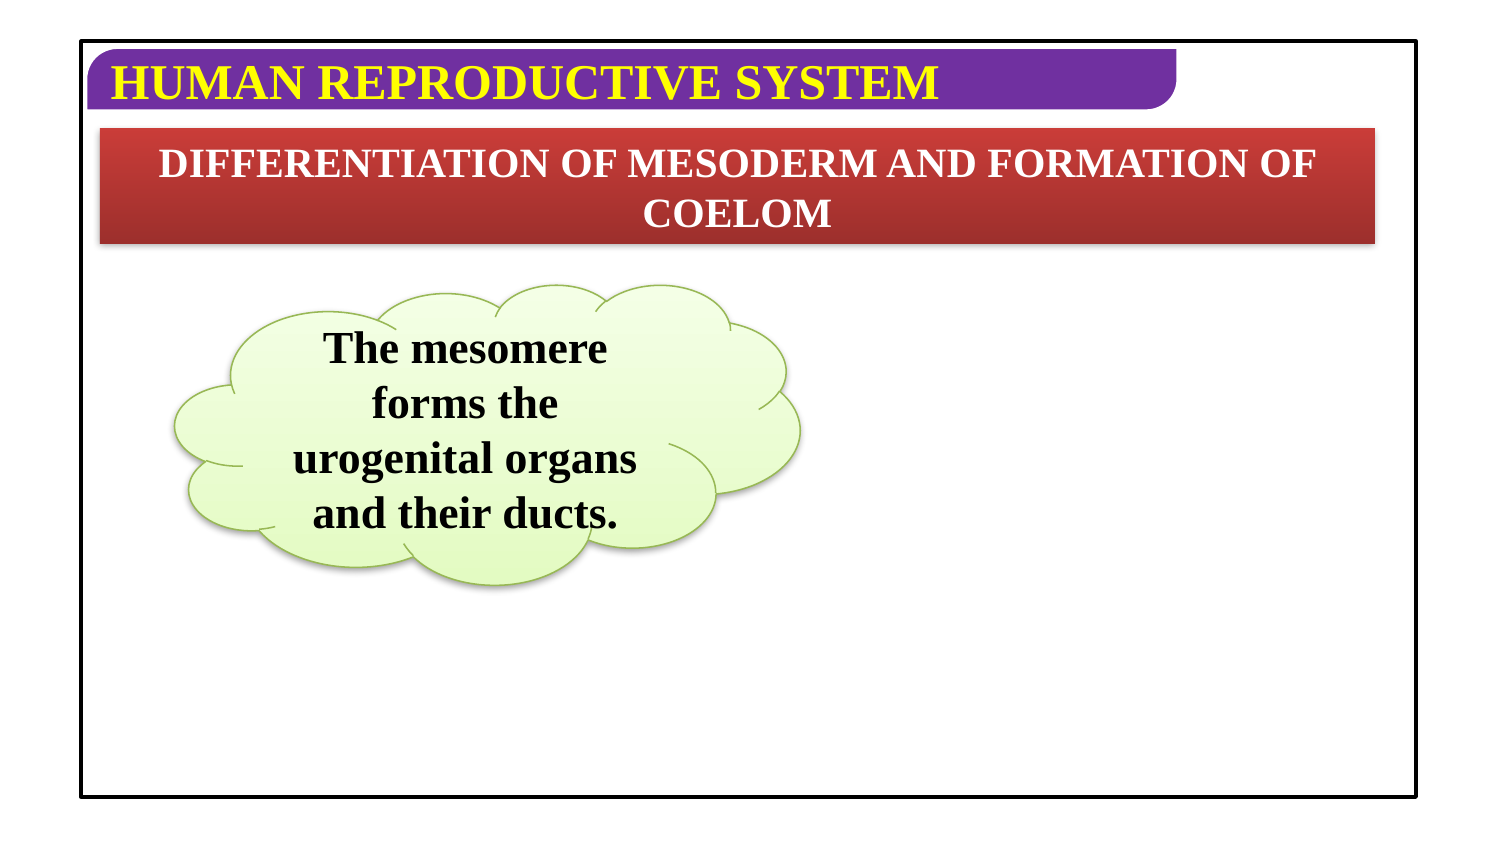

DIFFERENTIATION OF MESODERM AND FORMATION OF COELOM
The mesomere forms the urogenital organs and their ducts.